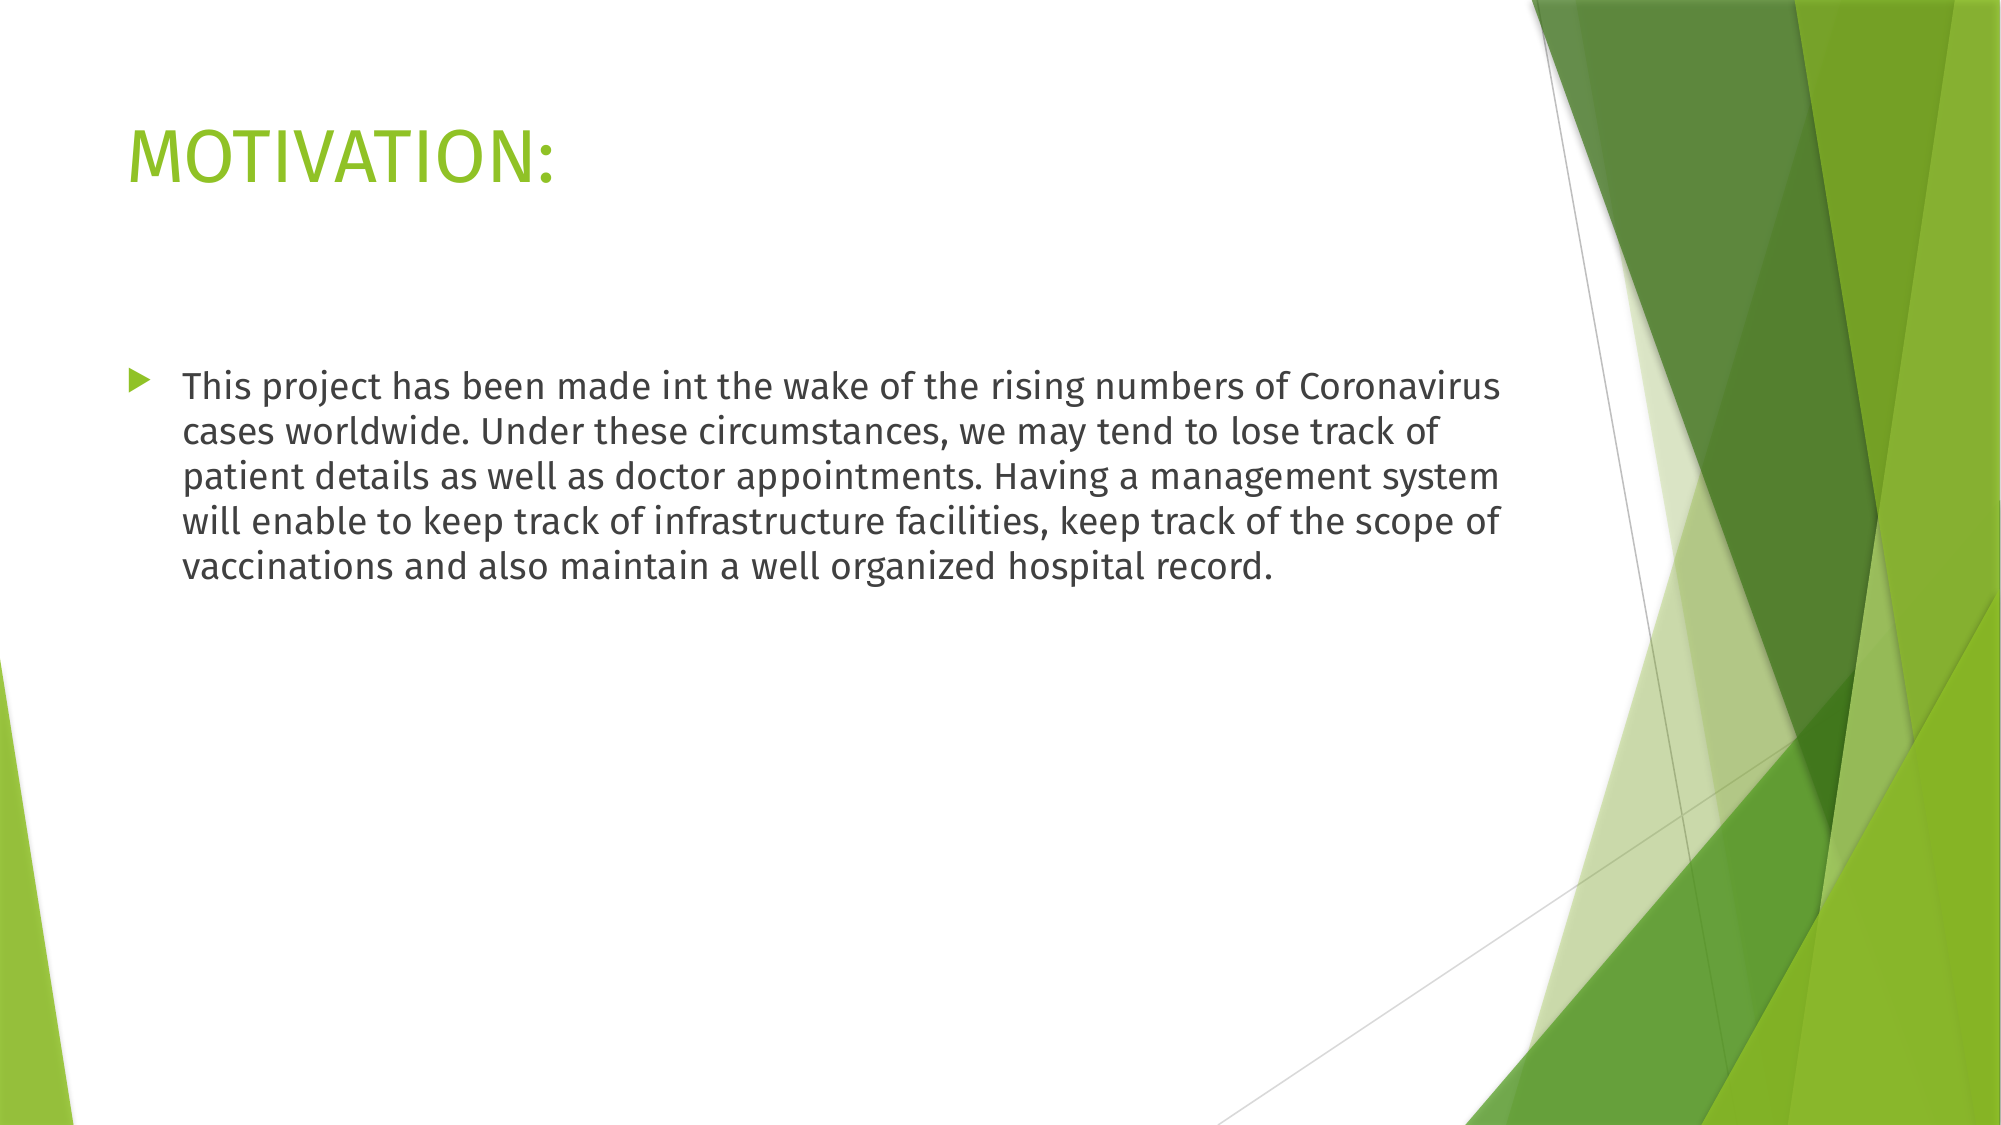

# MOTIVATION:
This project has been made int the wake of the rising numbers of Coronavirus cases worldwide. Under these circumstances, we may tend to lose track of patient details as well as doctor appointments. Having a management system will enable to keep track of infrastructure facilities, keep track of the scope of vaccinations and also maintain a well organized hospital record.